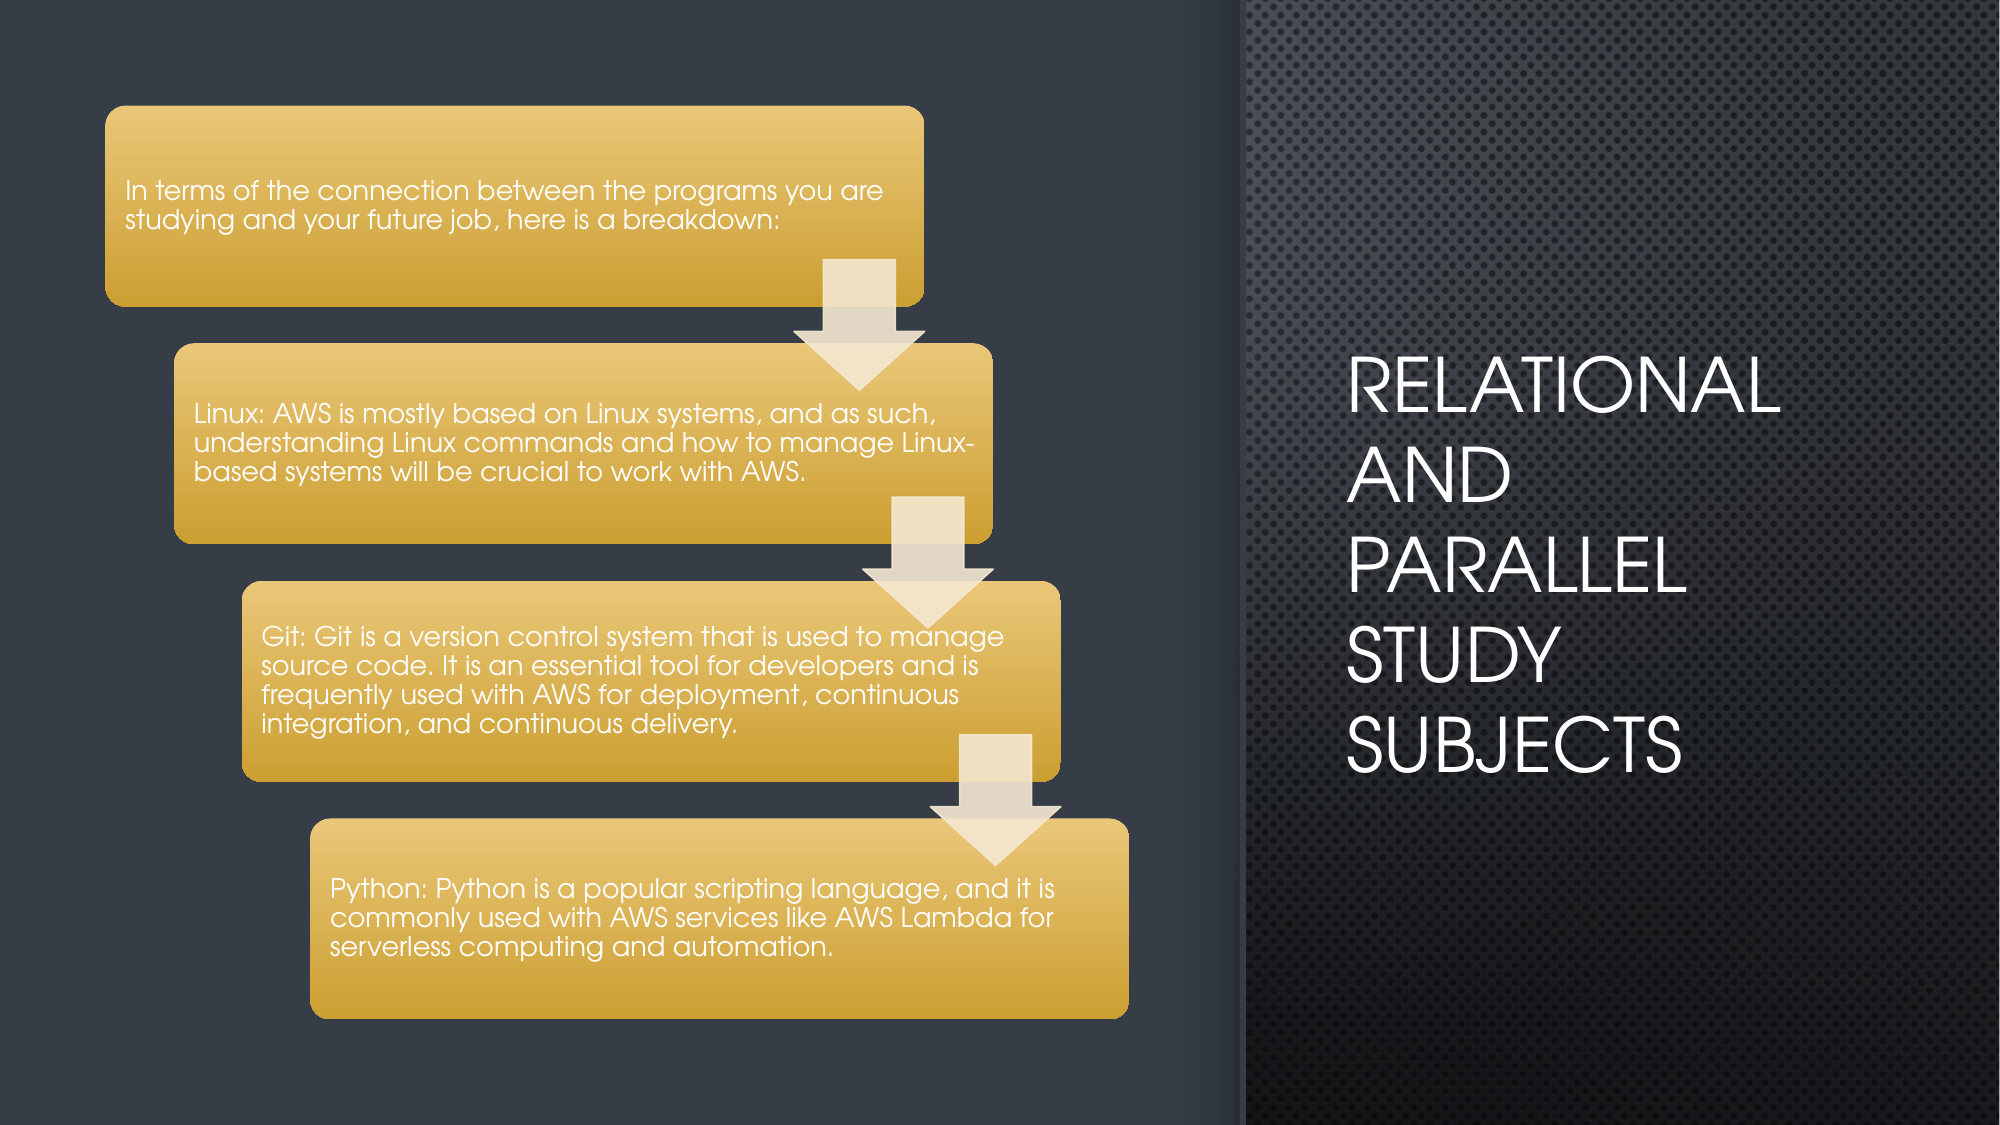

# Relational and parallel study subjects
In terms of the connection between the programs you are studying and your future job, here is a breakdown:
Linux: AWS is mostly based on Linux systems, and as such, understanding Linux commands and how to manage Linux-based systems will be crucial to work with AWS.
Git: Git is a version control system that is used to manage source code. It is an essential tool for developers and is frequently used with AWS for deployment, continuous integration, and continuous delivery.
Python: Python is a popular scripting language, and it is commonly used with AWS services like AWS Lambda for serverless computing and automation.